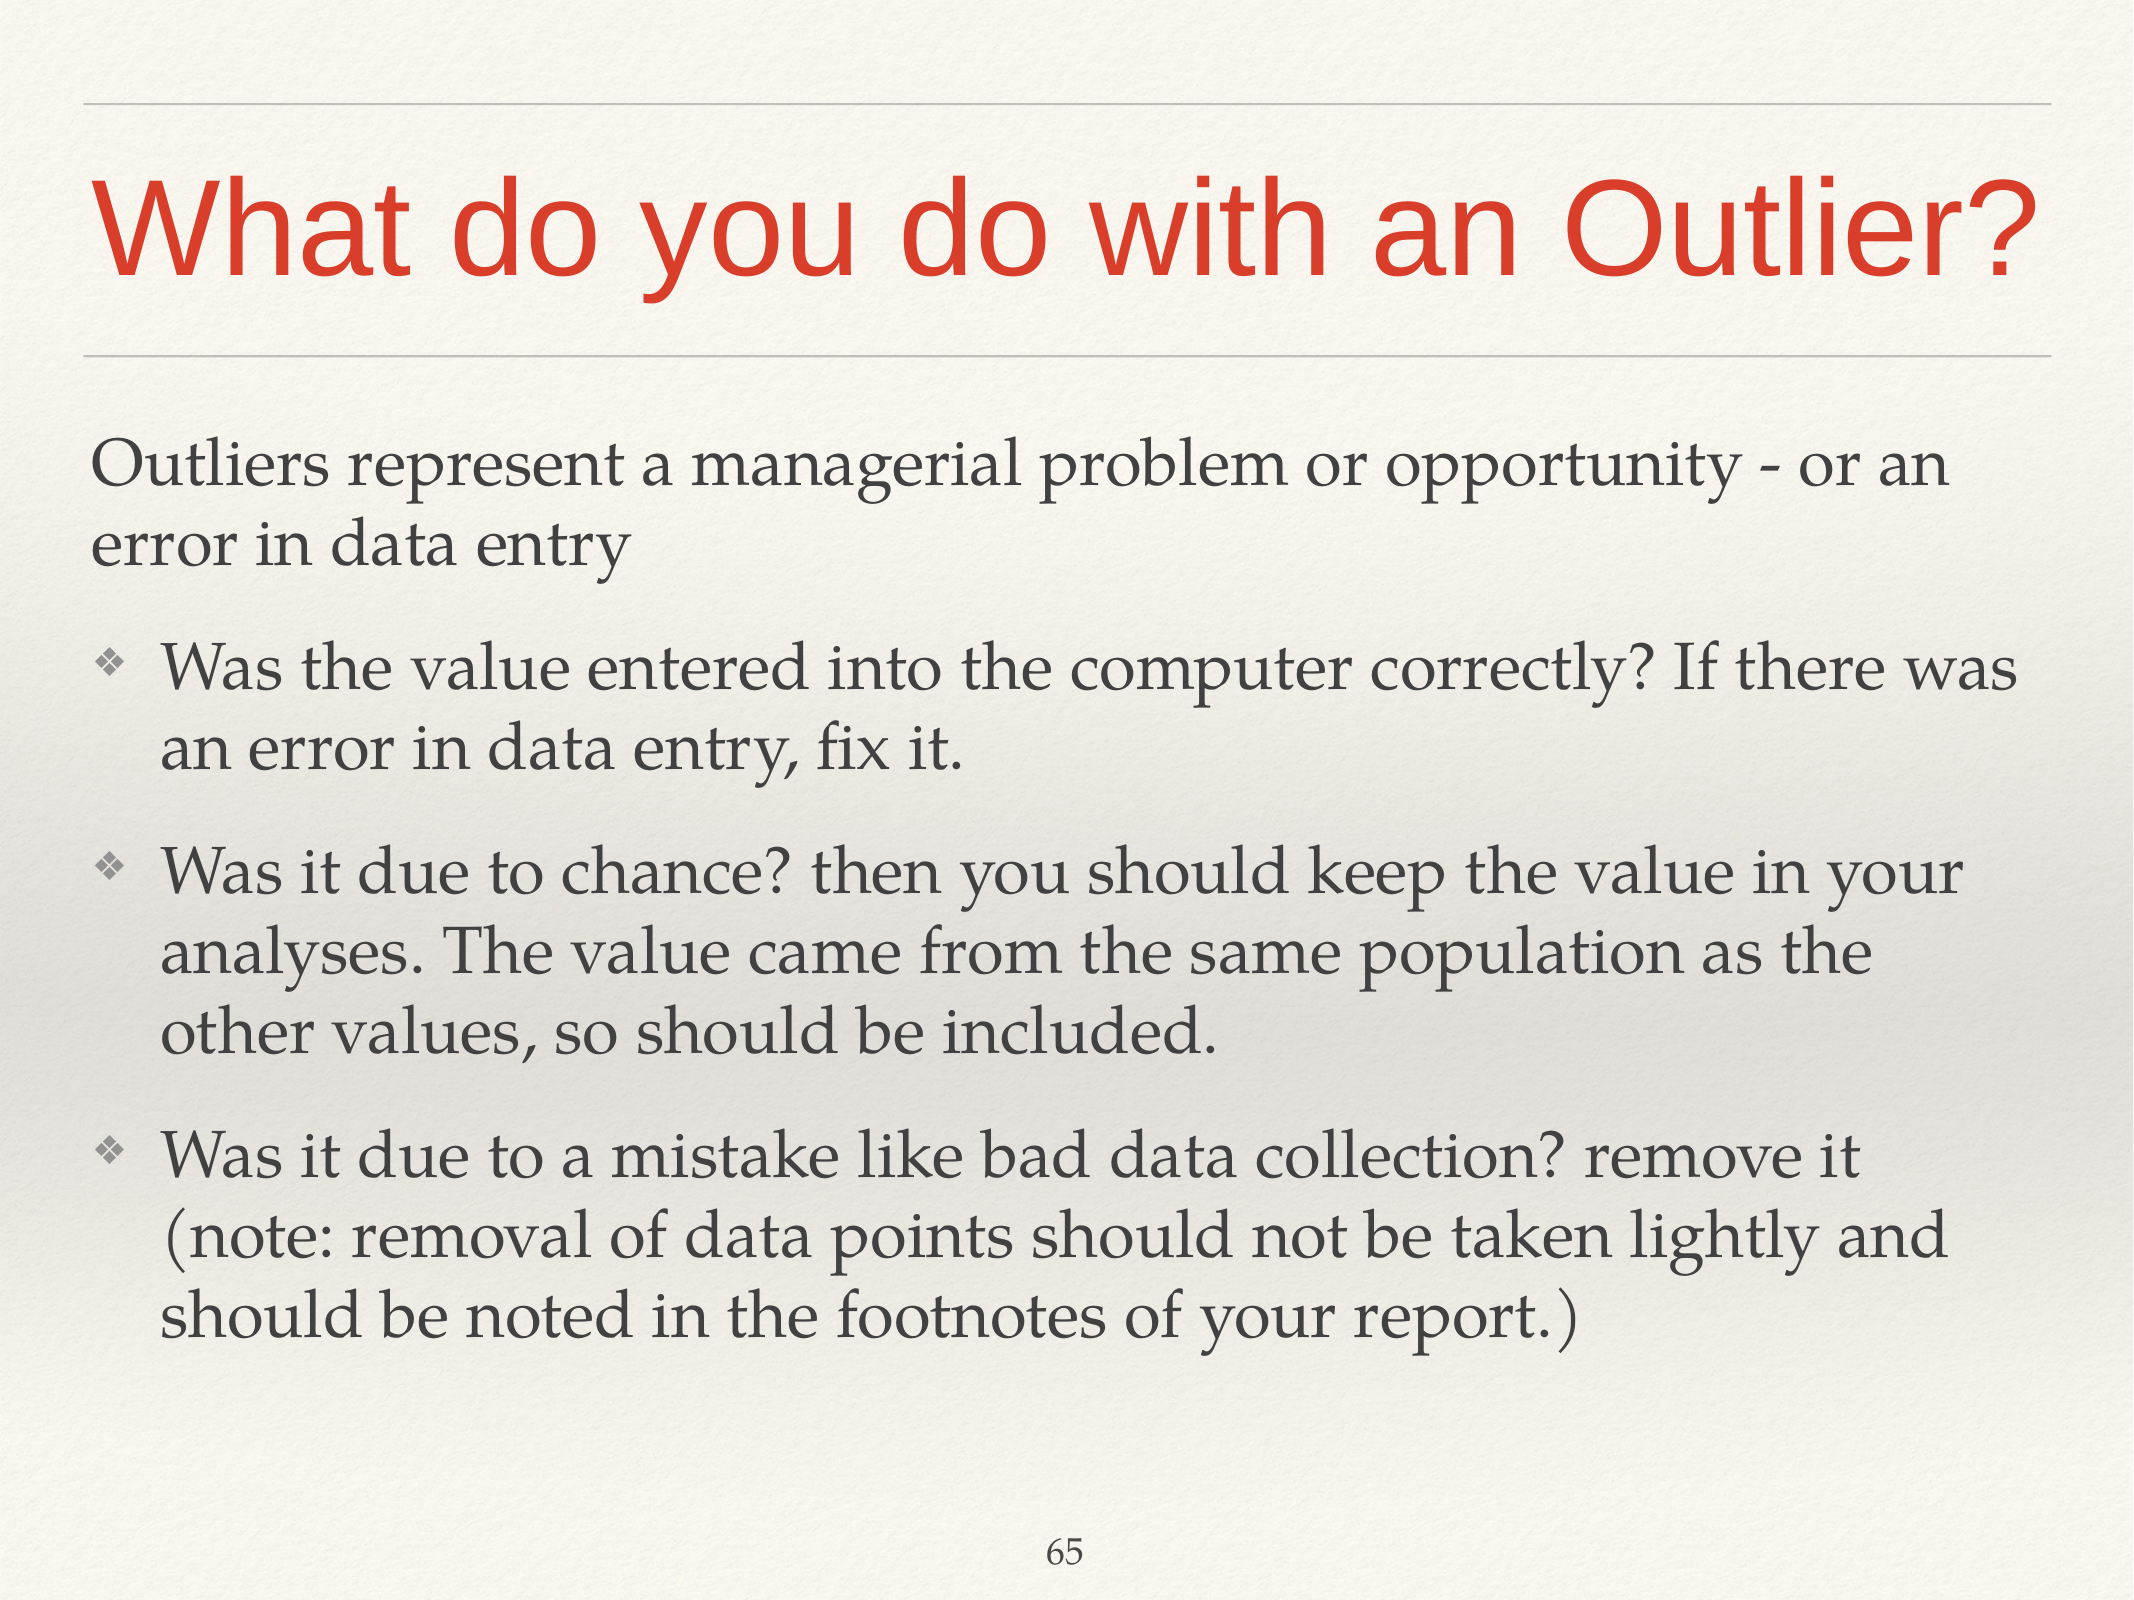

# What do you do with an Outlier?
Outliers represent a managerial problem or opportunity - or an error in data entry
Was the value entered into the computer correctly? If there was an error in data entry, fix it.
Was it due to chance? then you should keep the value in your analyses. The value came from the same population as the other values, so should be included.
Was it due to a mistake like bad data collection? remove it (note: removal of data points should not be taken lightly and should be noted in the footnotes of your report.)
65